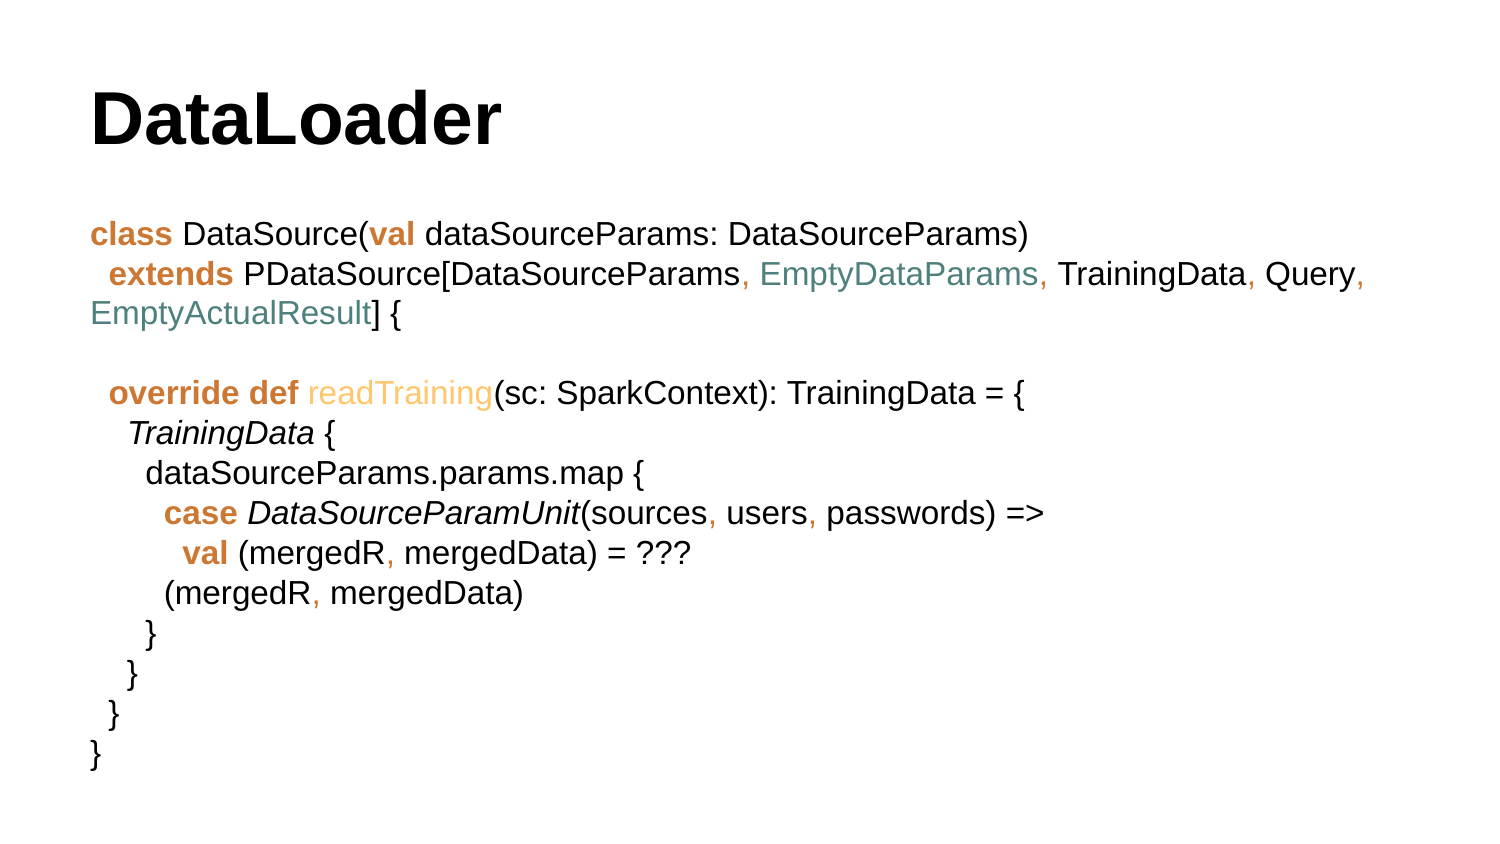

# DataLoader
class DataSource(val dataSourceParams: DataSourceParams)
  extends PDataSource[DataSourceParams, EmptyDataParams, TrainingData, Query, EmptyActualResult] {
  override def readTraining(sc: SparkContext): TrainingData = {
    TrainingData {
      dataSourceParams.params.map {
        case DataSourceParamUnit(sources, users, passwords) =>
          val (mergedR, mergedData) = ???
        (mergedR, mergedData)
      }
    }
  }
}